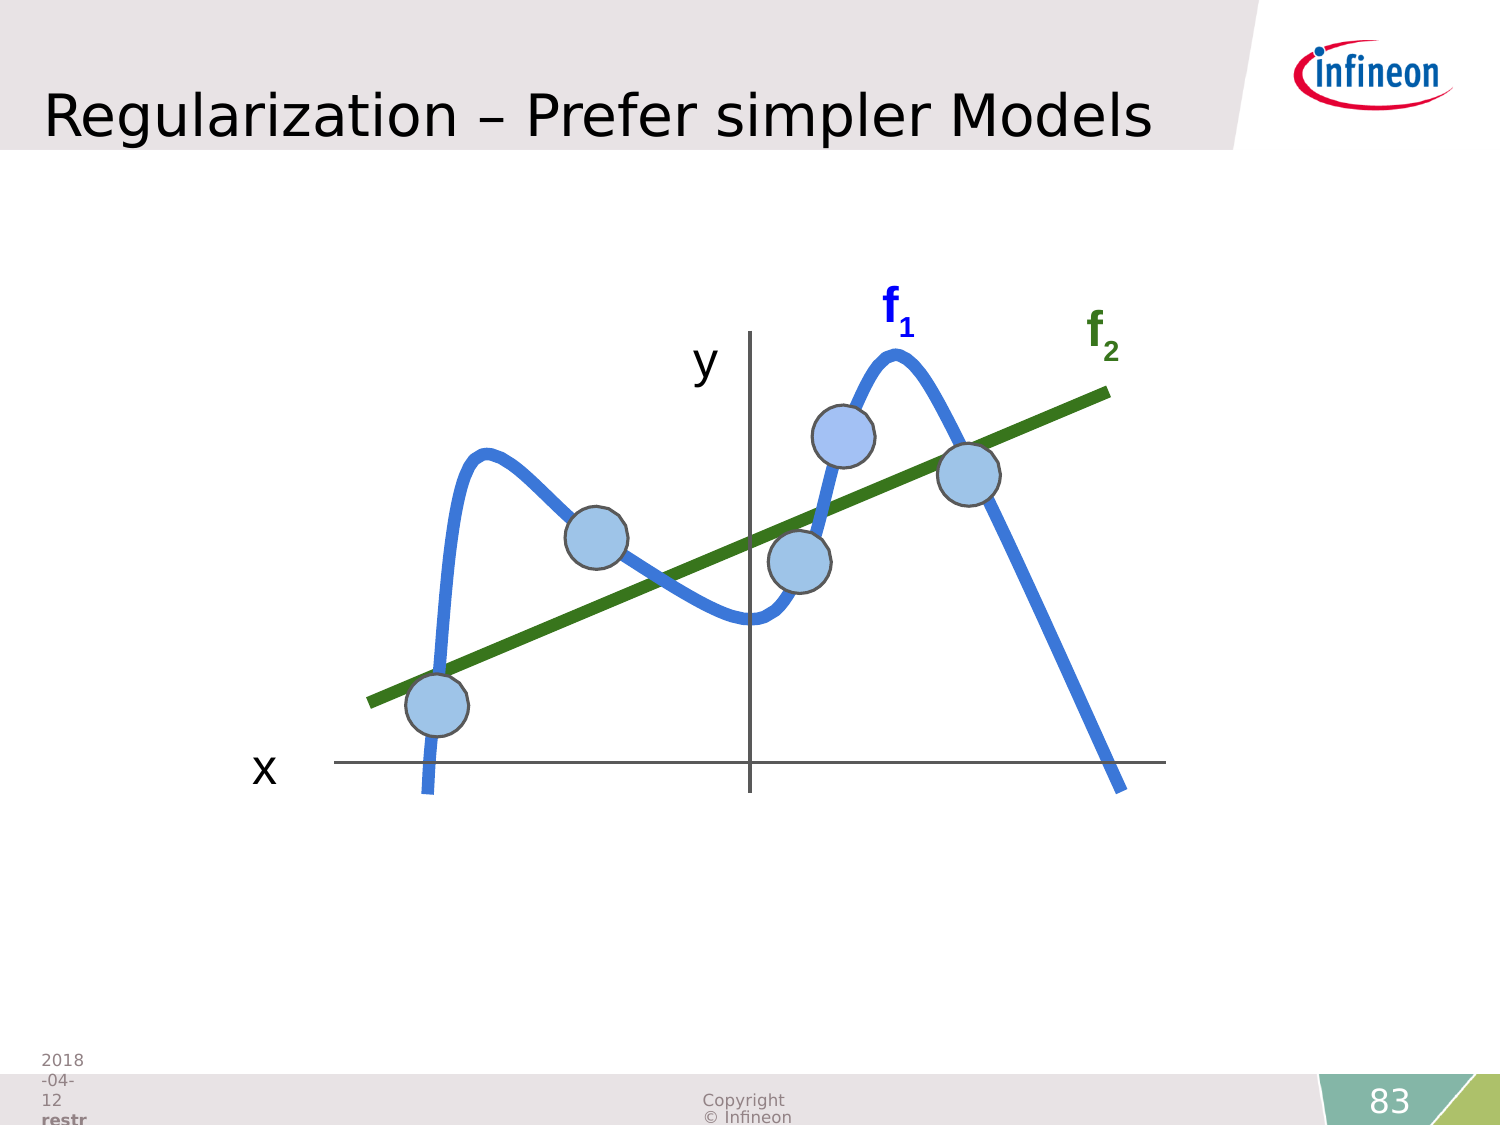

#
Regularization – Prefer simpler Models
f1
f2
y

x

Fei-Fei Li & Justin Johnson & Serena Yeung
2018-04-12   restricted
Copyright © Infineon Technologies AG 2018. All rights reserved.
83